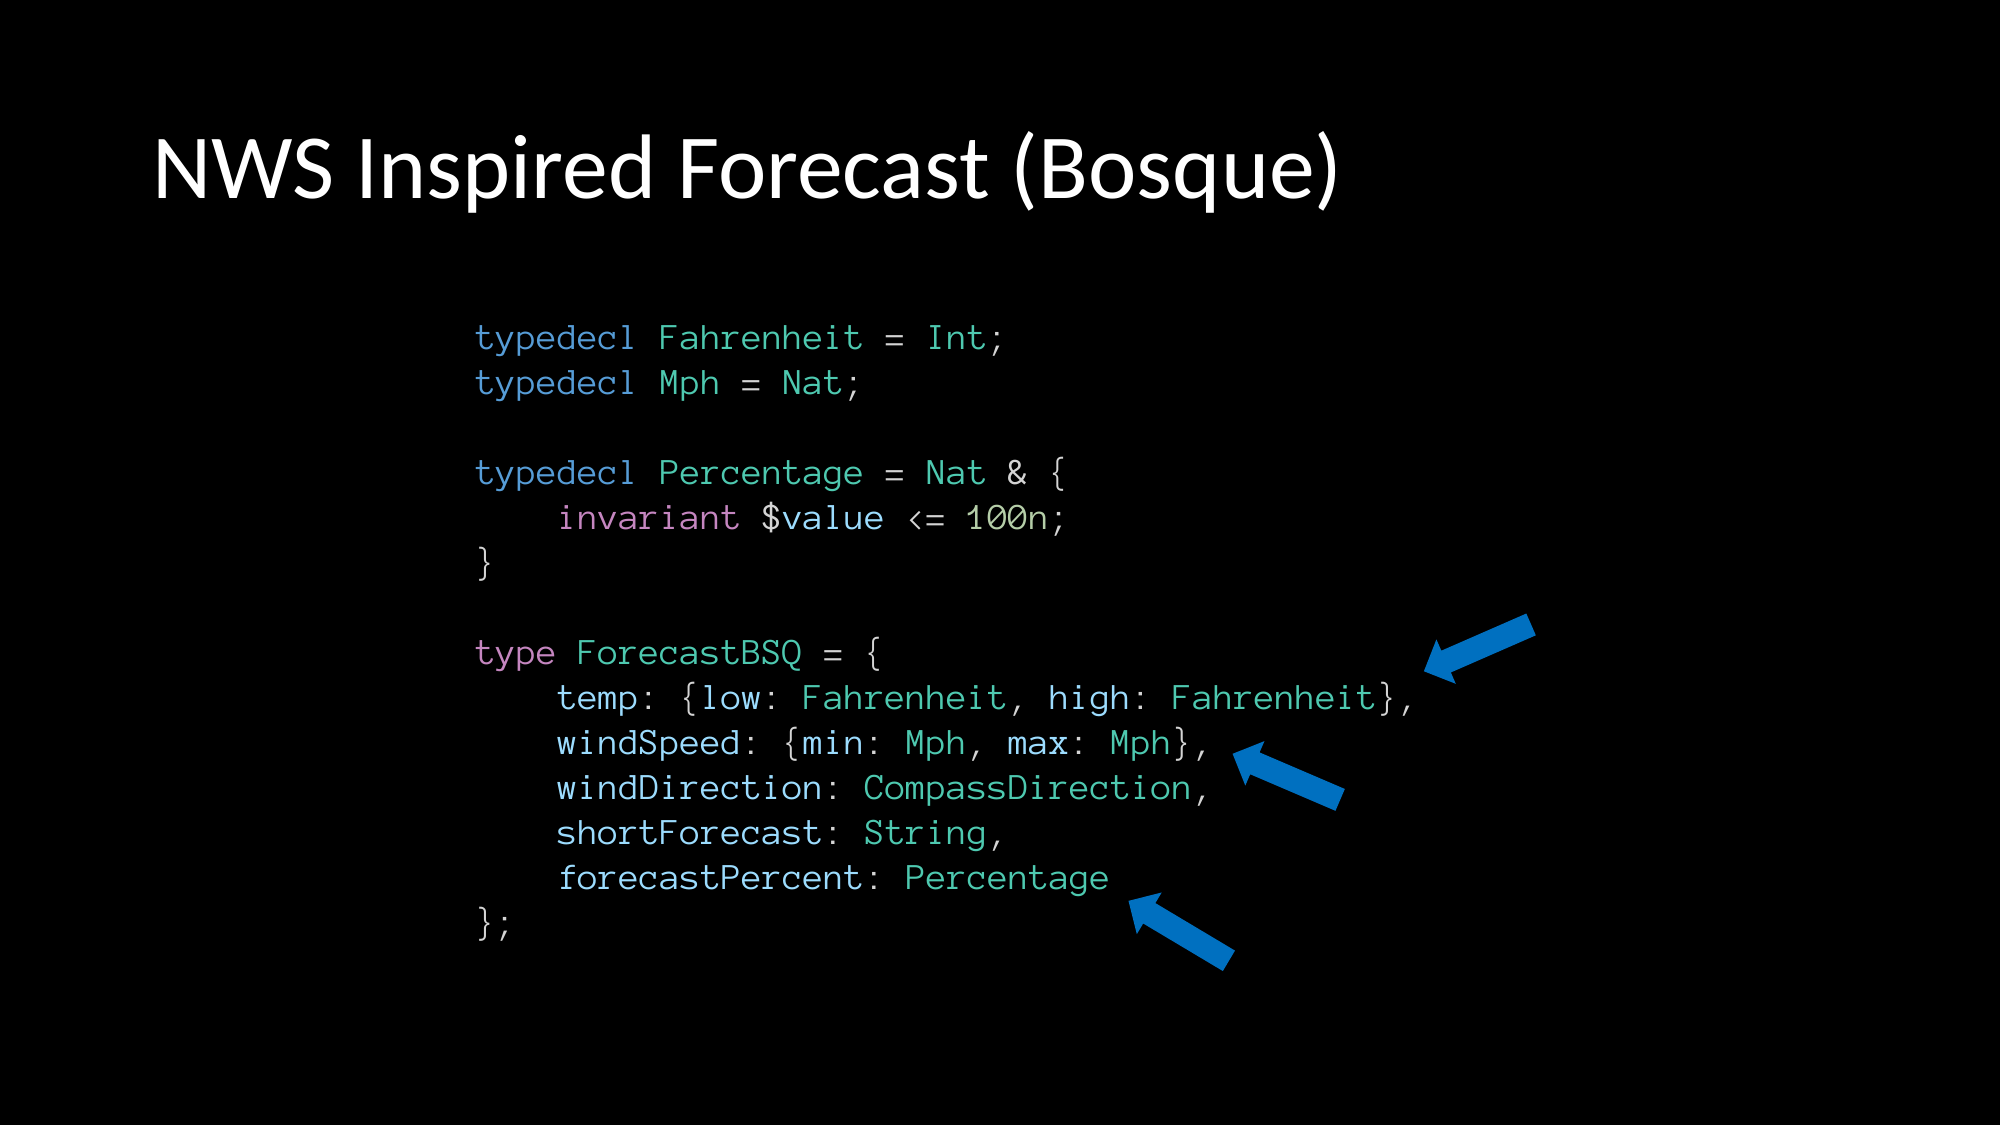

# NWS Inspired Forecast (Bosque)
typedecl Fahrenheit = Int;
typedecl Mph = Nat;

typedecl Percentage = Nat & {
    invariant $value <= 100n;
}
type ForecastBSQ = {
    temp: {low: Fahrenheit, high: Fahrenheit},
    windSpeed: {min: Mph, max: Mph},
    windDirection: CompassDirection,
    shortForecast: String,
    forecastPercent: Percentage
};